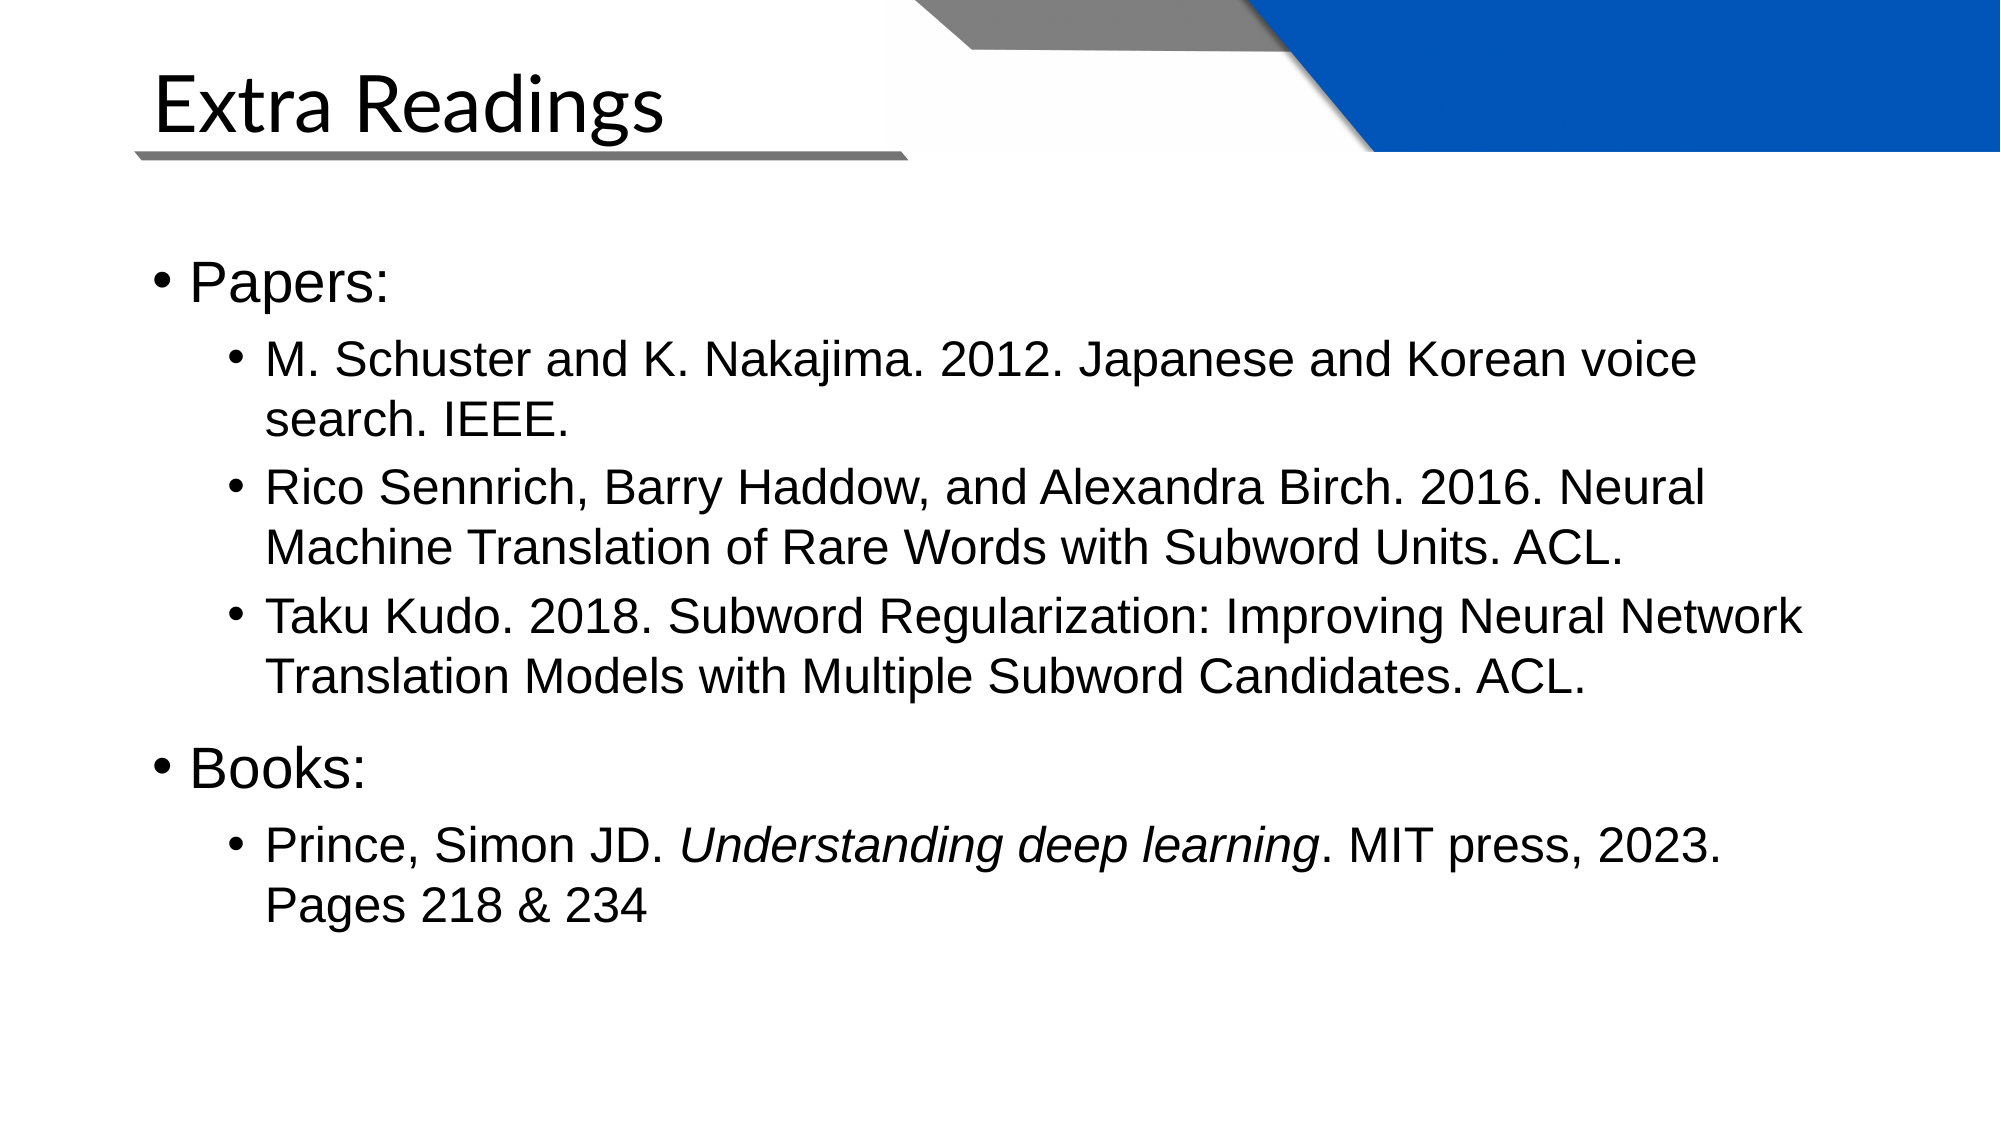

# Extra Readings
Papers:
M. Schuster and K. Nakajima. 2012. Japanese and Korean voice search. IEEE.
Rico Sennrich, Barry Haddow, and Alexandra Birch. 2016. Neural Machine Translation of Rare Words with Subword Units. ACL.
Taku Kudo. 2018. Subword Regularization: Improving Neural Network Translation Models with Multiple Subword Candidates. ACL.
Books:
Prince, Simon JD. Understanding deep learning. MIT press, 2023. Pages 218 & 234